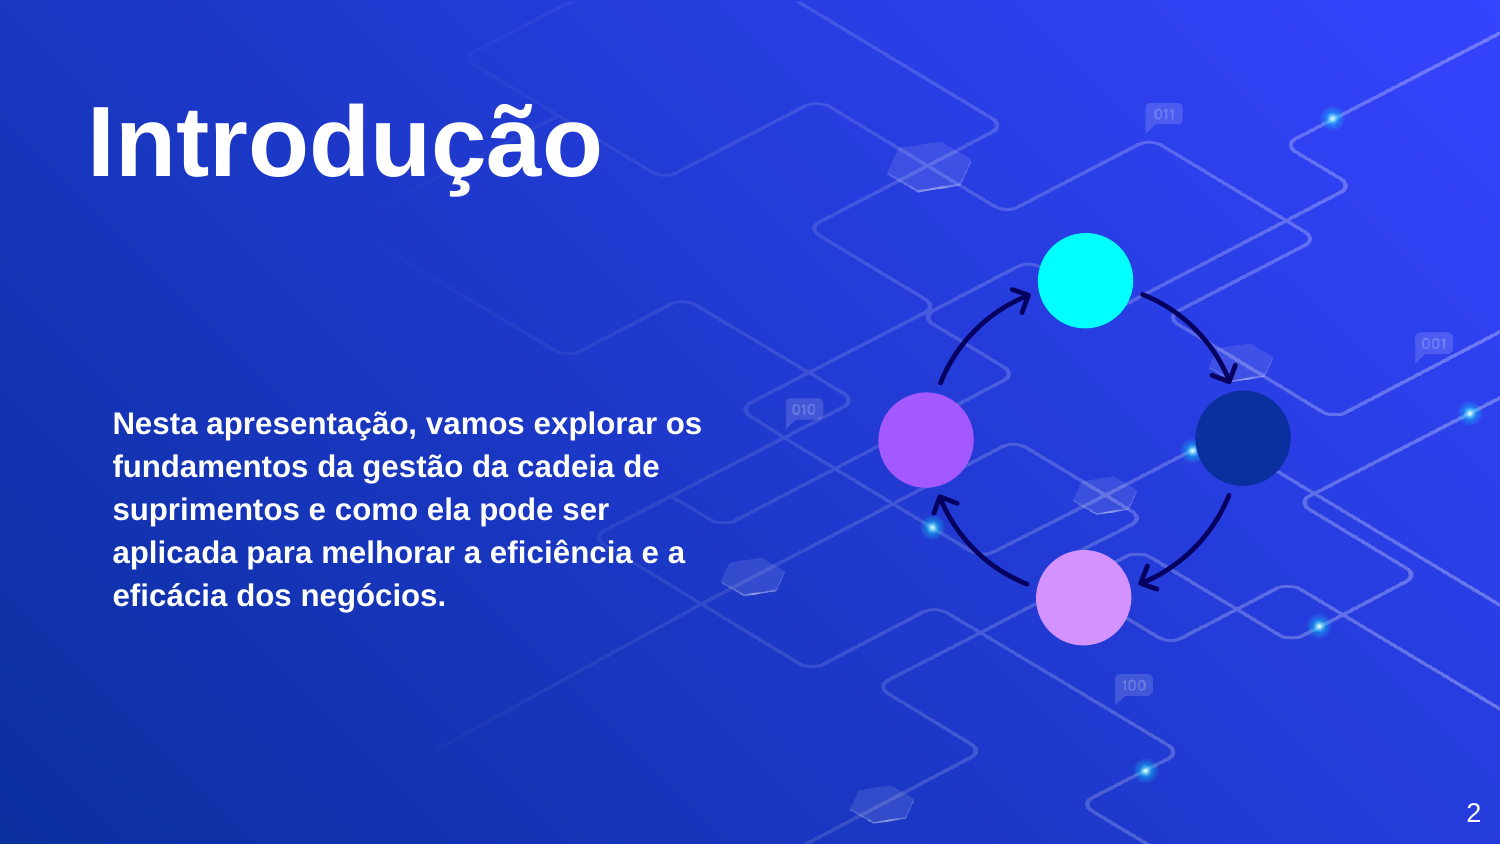

Introdução

Nesta apresentação, vamos explorar os fundamentos da gestão da cadeia de suprimentos e como ela pode ser aplicada para melhorar a eficiência e a eficácia dos negócios.
2